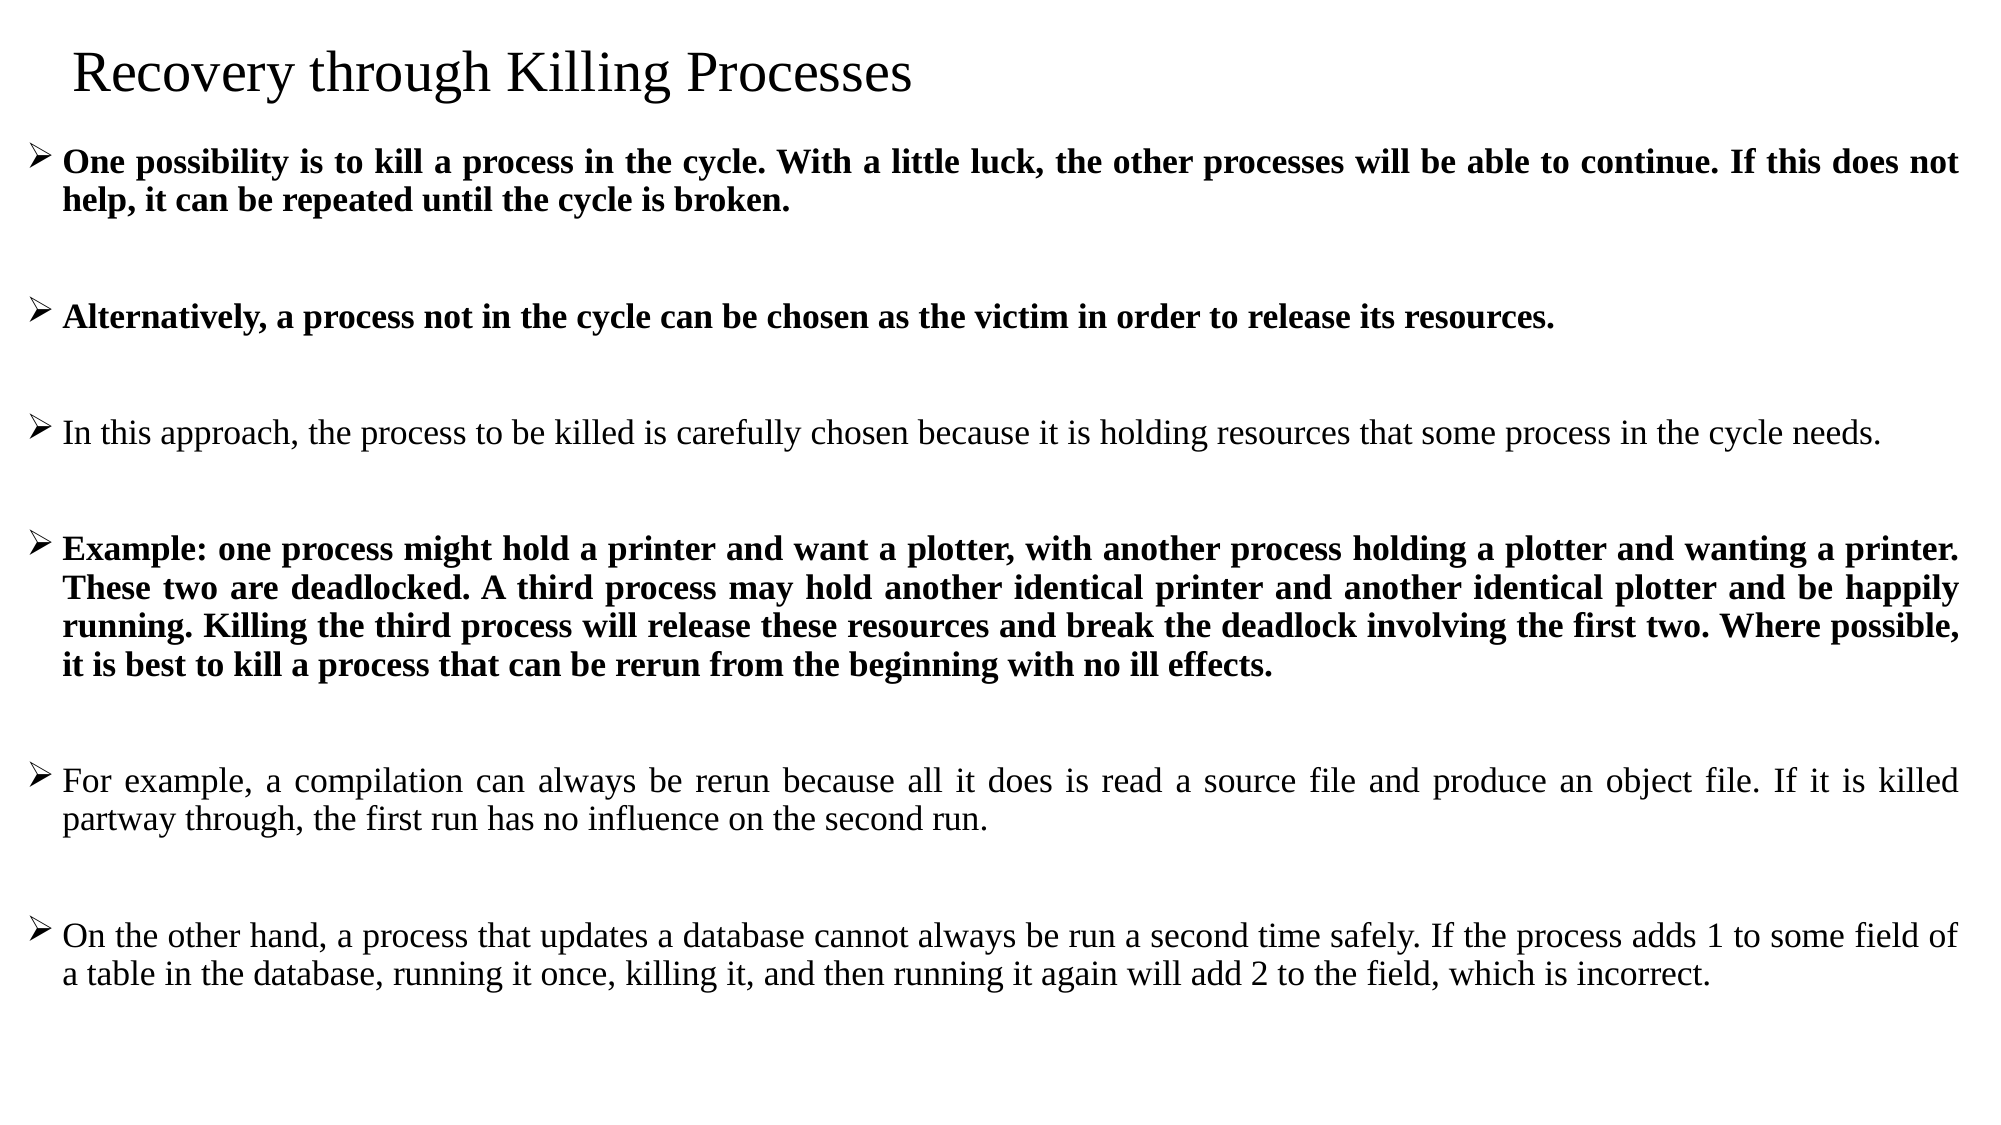

# Recovery through Killing Processes
One possibility is to kill a process in the cycle. With a little luck, the other processes will be able to continue. If this does not help, it can be repeated until the cycle is broken.

Alternatively, a process not in the cycle can be chosen as the victim in order to release its resources.

In this approach, the process to be killed is carefully chosen because it is holding resources that some process in the cycle needs.

Example: one process might hold a printer and want a plotter, with another process holding a plotter and wanting a printer. These two are deadlocked. A third process may hold another identical printer and another identical plotter and be happily running. Killing the third process will release these resources and break the deadlock involving the first two. Where possible, it is best to kill a process that can be rerun from the beginning with no ill effects.

For example, a compilation can always be rerun because all it does is read a source file and produce an object file. If it is killed partway through, the first run has no influence on the second run.

On the other hand, a process that updates a database cannot always be run a second time safely. If the process adds 1 to some field of a table in the database, running it once, killing it, and then running it again will add 2 to the field, which is incorrect.